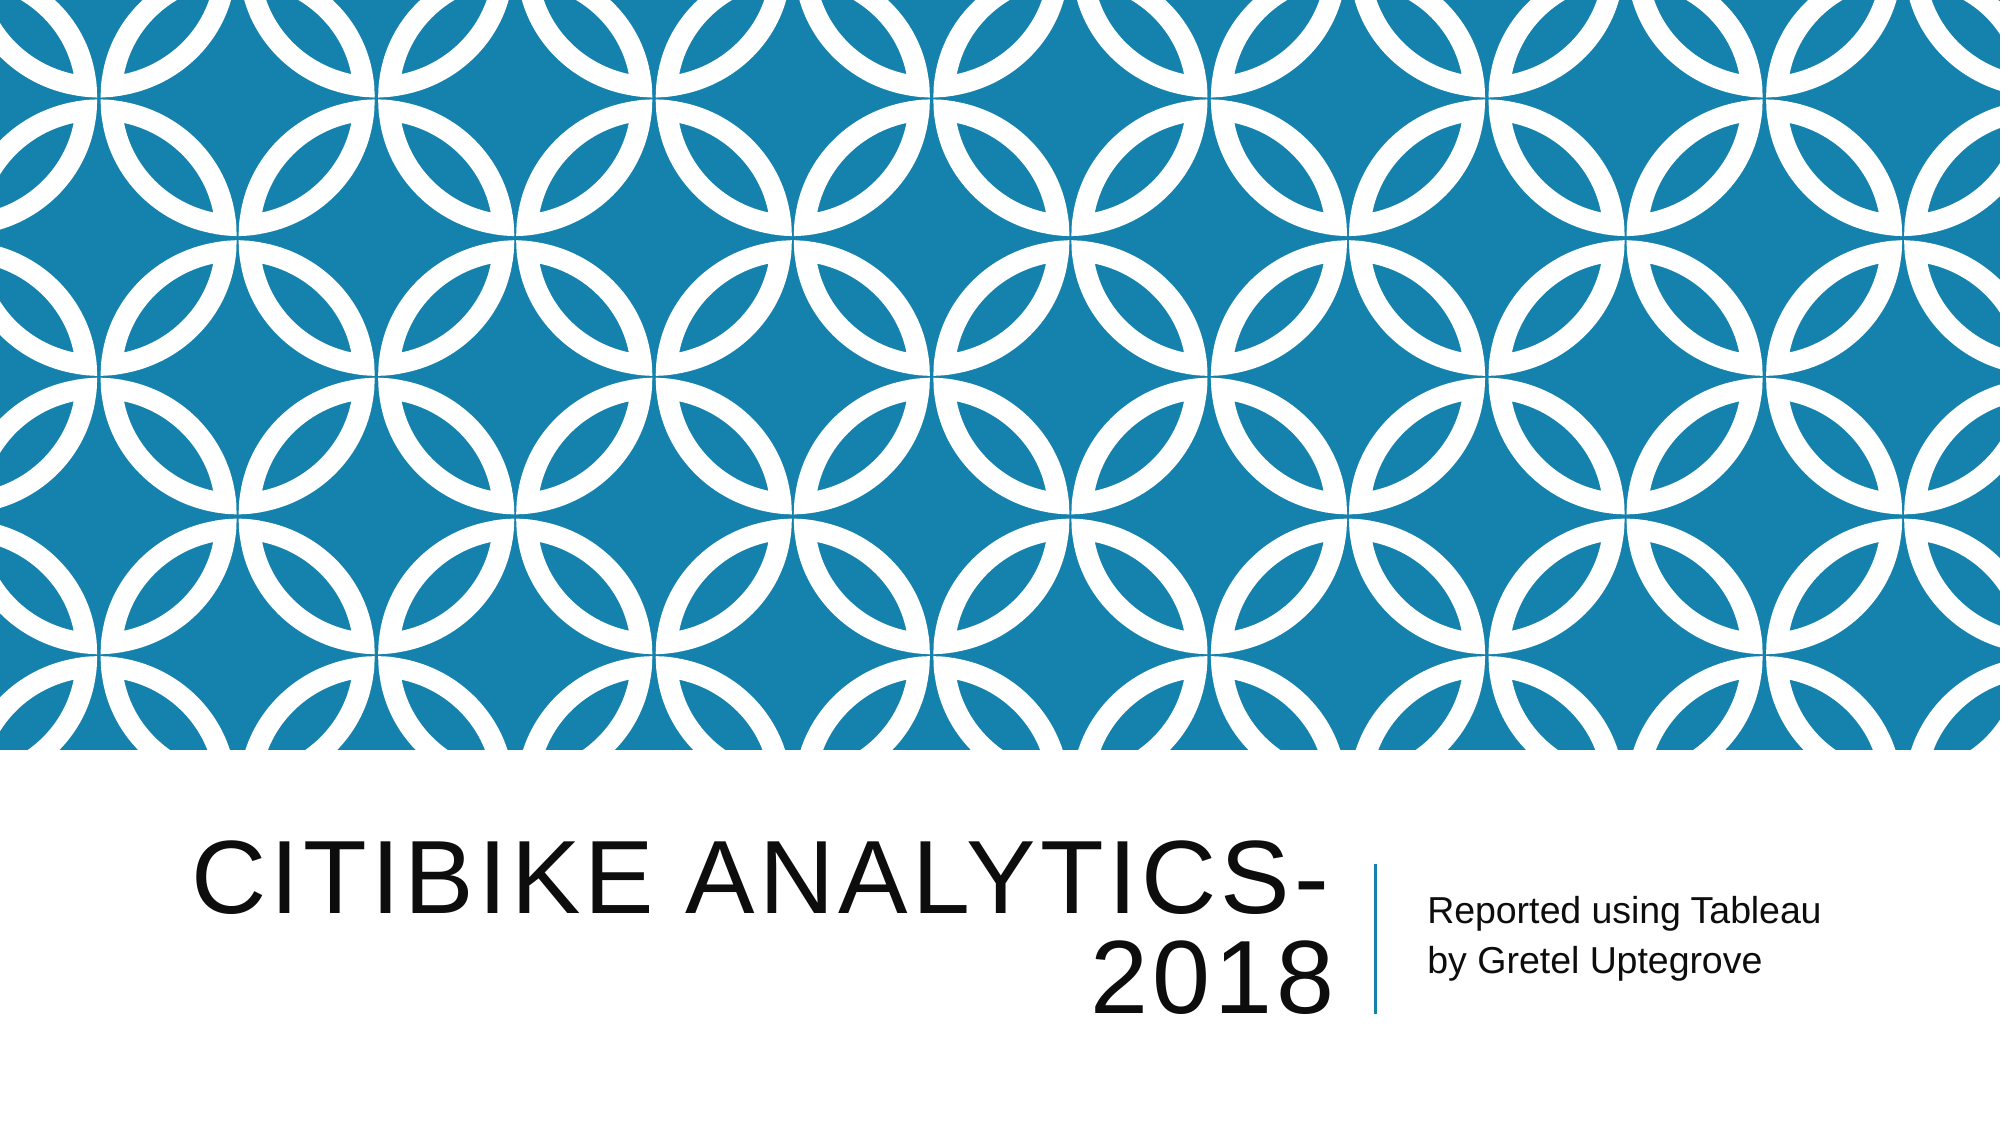

# Citibike Analytics- 2018
Reported using Tableau
by Gretel Uptegrove